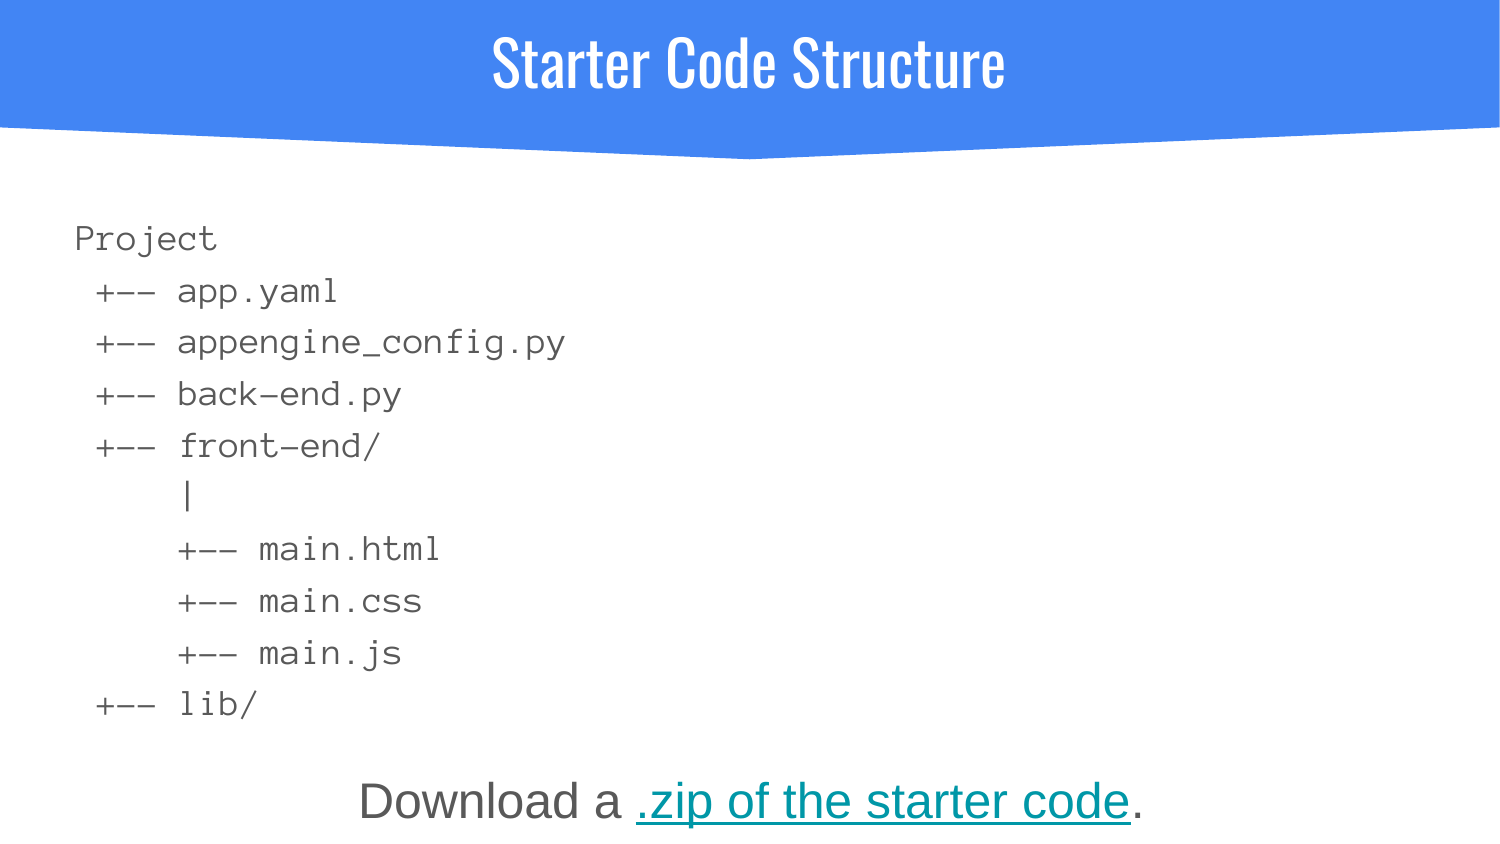

Starter Code Structure
Project
 +-- app.yaml
 +-- appengine_config.py
 +-- back-end.py
 +-- front-end/
     |
     +-- main.html
     +-- main.css
     +-- main.js
 +-- lib/
Download a .zip of the starter code.